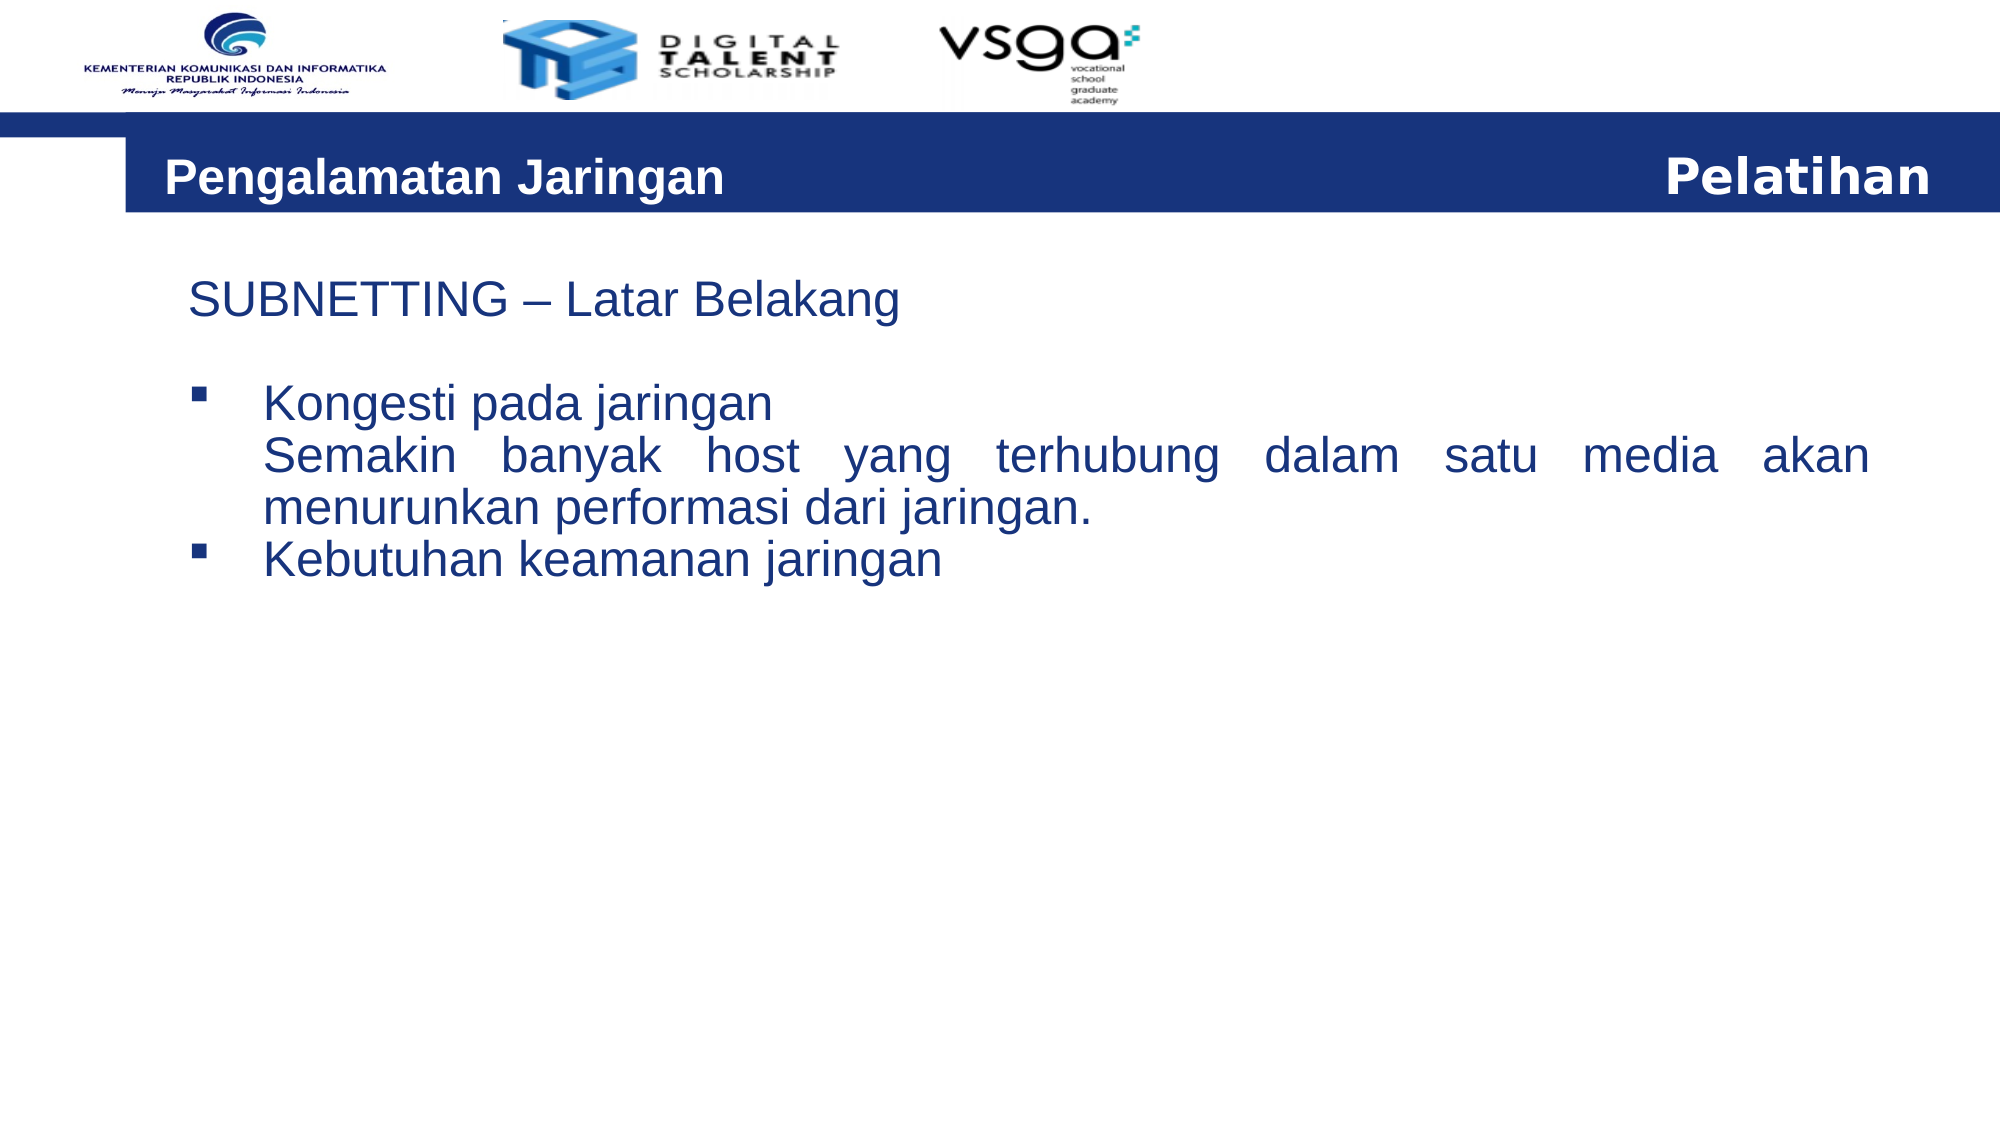

Pengalamatan Jaringan 	 						Pelatihan
SUBNETTING – Latar Belakang

Kongesti pada jaringan
Semakin banyak host yang terhubung dalam satu media akan menurunkan performasi dari jaringan.
Kebutuhan keamanan jaringan